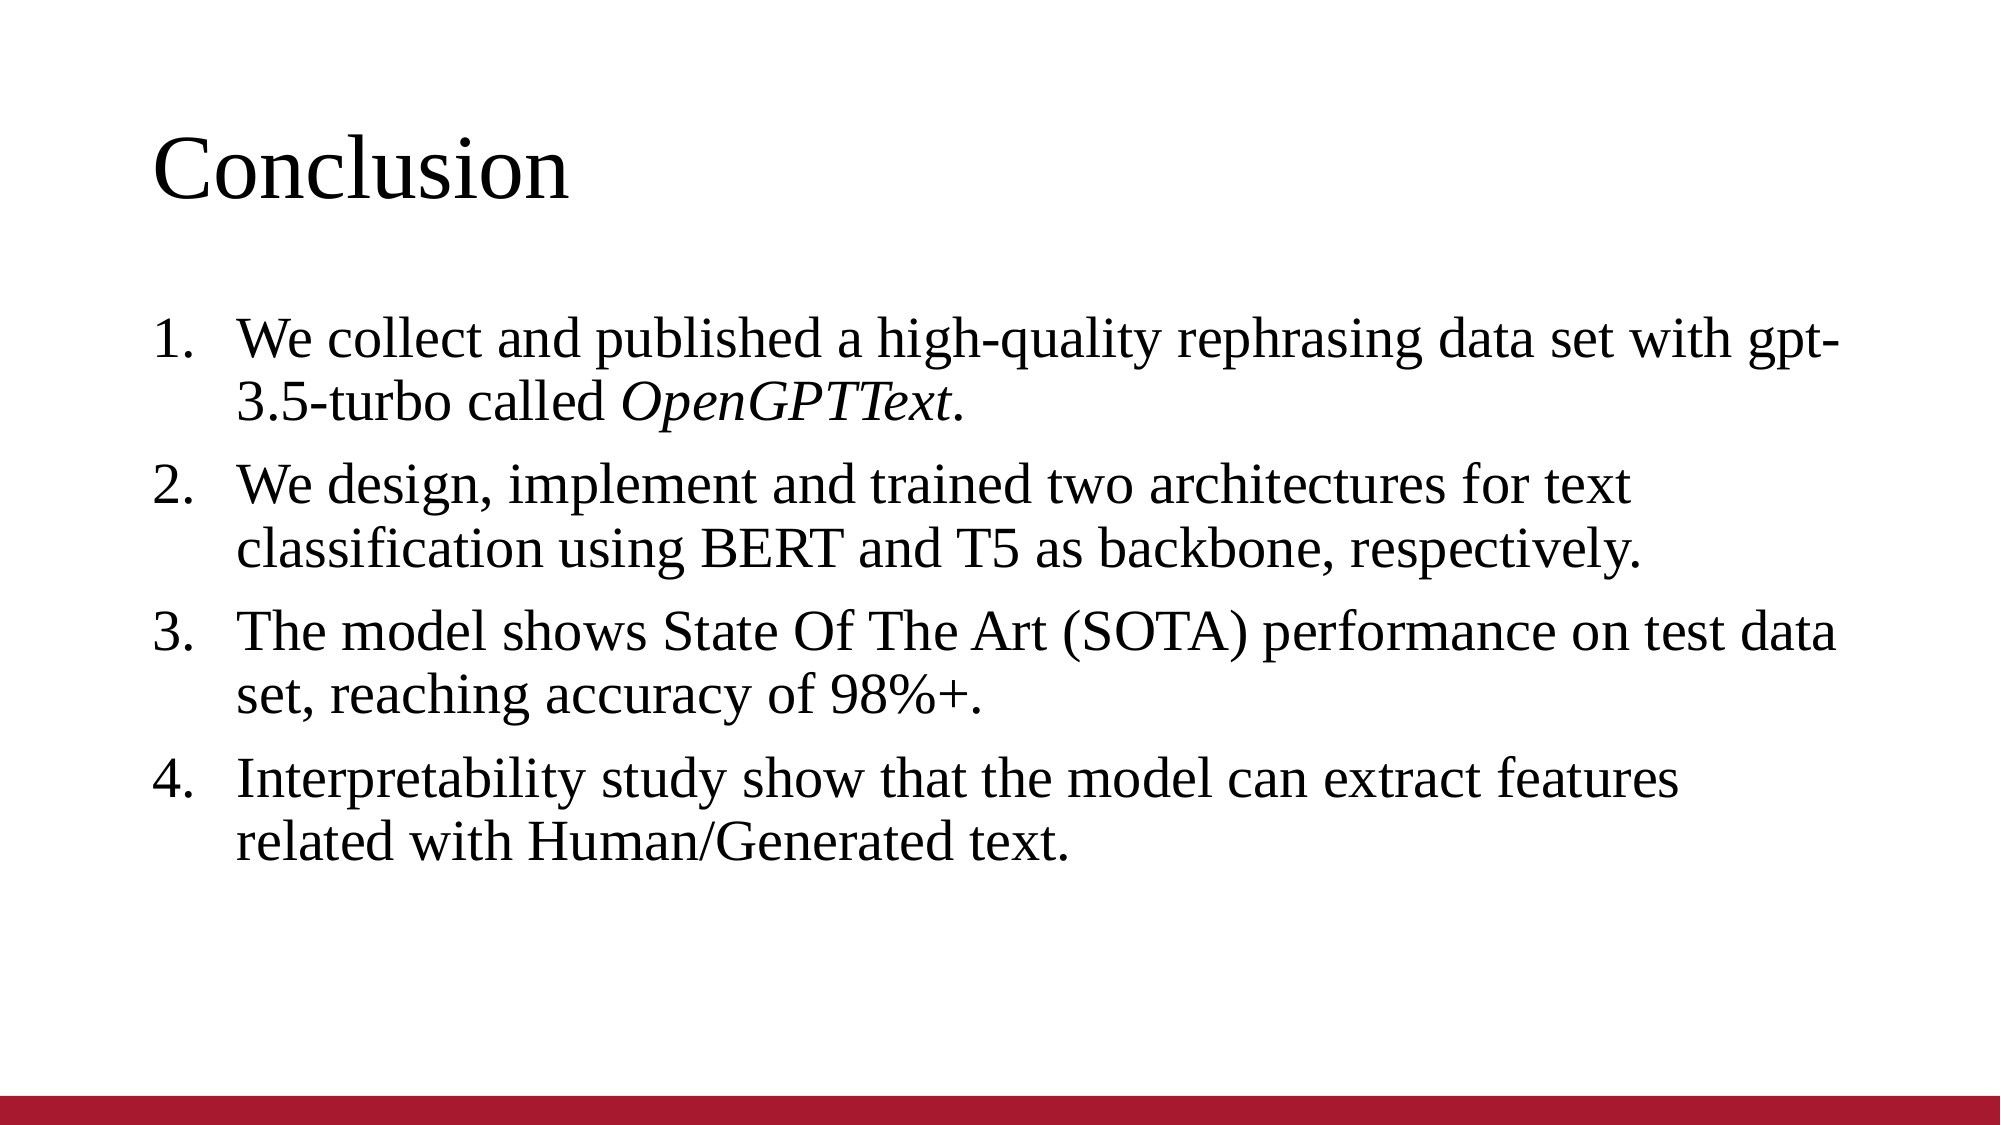

# Conclusion
We collect and published a high-quality rephrasing data set with gpt-3.5-turbo called OpenGPTText.
We design, implement and trained two architectures for text classification using BERT and T5 as backbone, respectively.
The model shows State Of The Art (SOTA) performance on test data set, reaching accuracy of 98%+.
Interpretability study show that the model can extract features related with Human/Generated text.